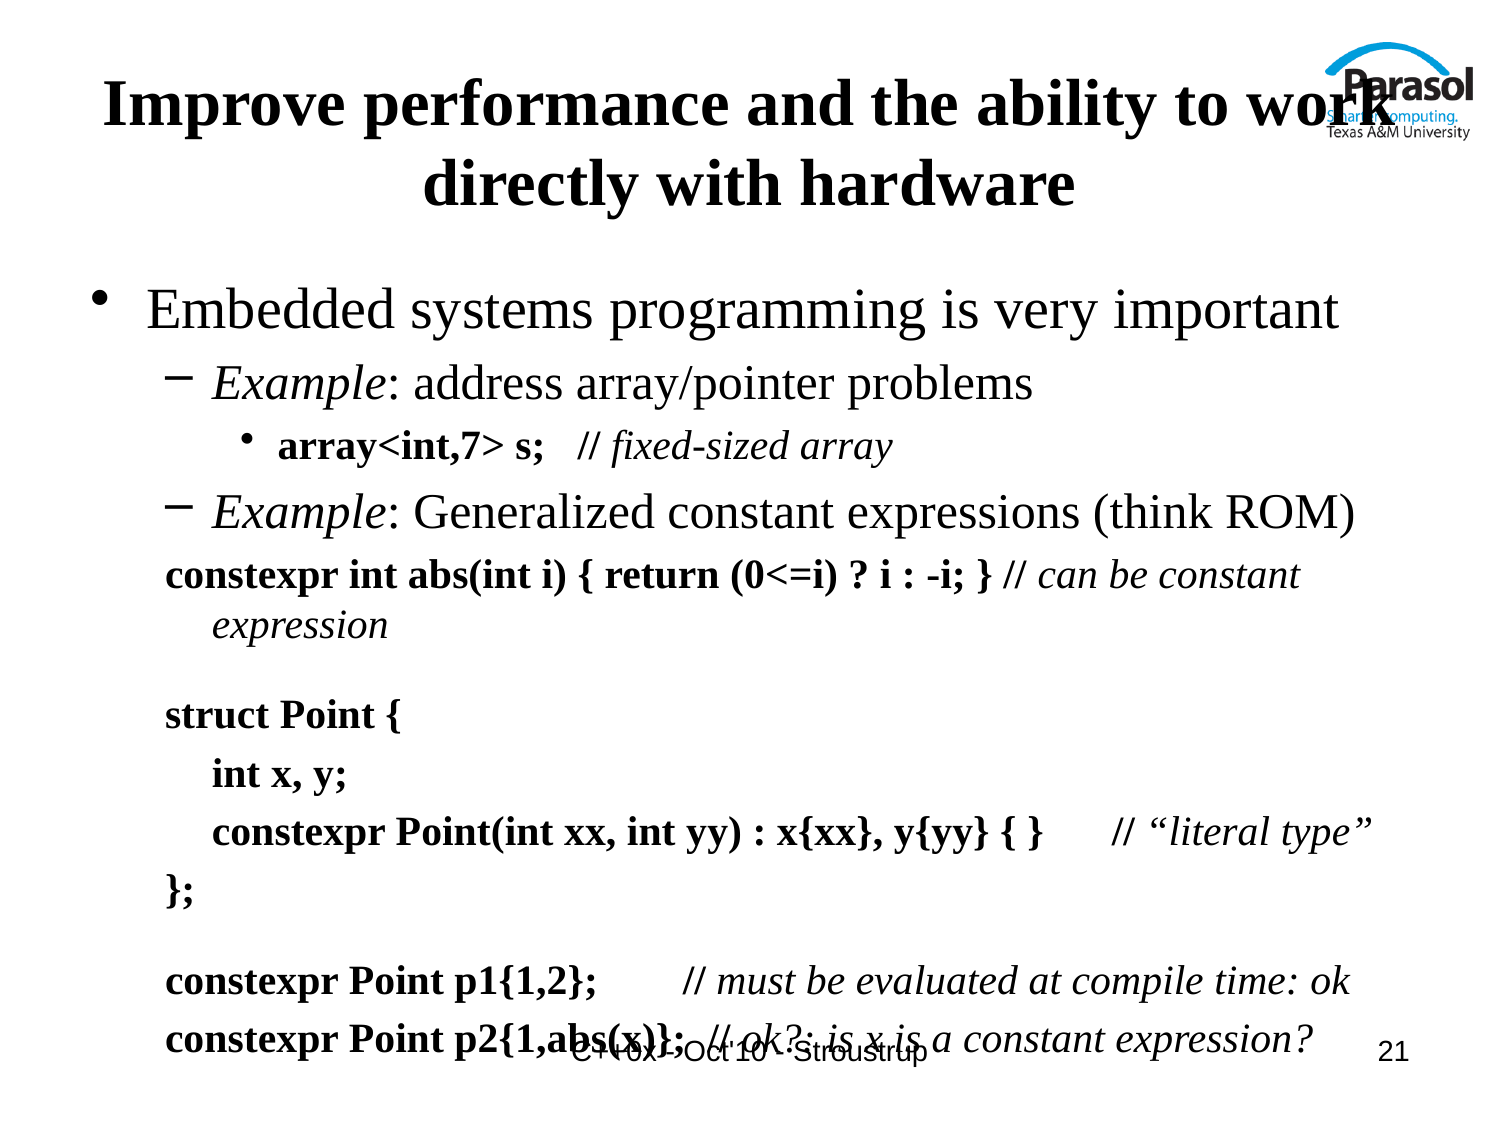

# Improve performance and the ability to work directly with hardware
Embedded systems programming is very important
Example: address array/pointer problems
array<int,7> s;	// fixed-sized array
Example: Generalized constant expressions (think ROM)
constexpr int abs(int i) { return (0<=i) ? i : -i; } // can be constant expression

struct Point {
	int x, y;
	constexpr Point(int xx, int yy) : x{xx}, y{yy} { }	// “literal type”
};

constexpr Point p1{1,2};	  // must be evaluated at compile time: ok
constexpr Point p2{1,abs(x)};  // ok?: is x is a constant expression?
C++0x - Oct'10 - Stroustrup
21